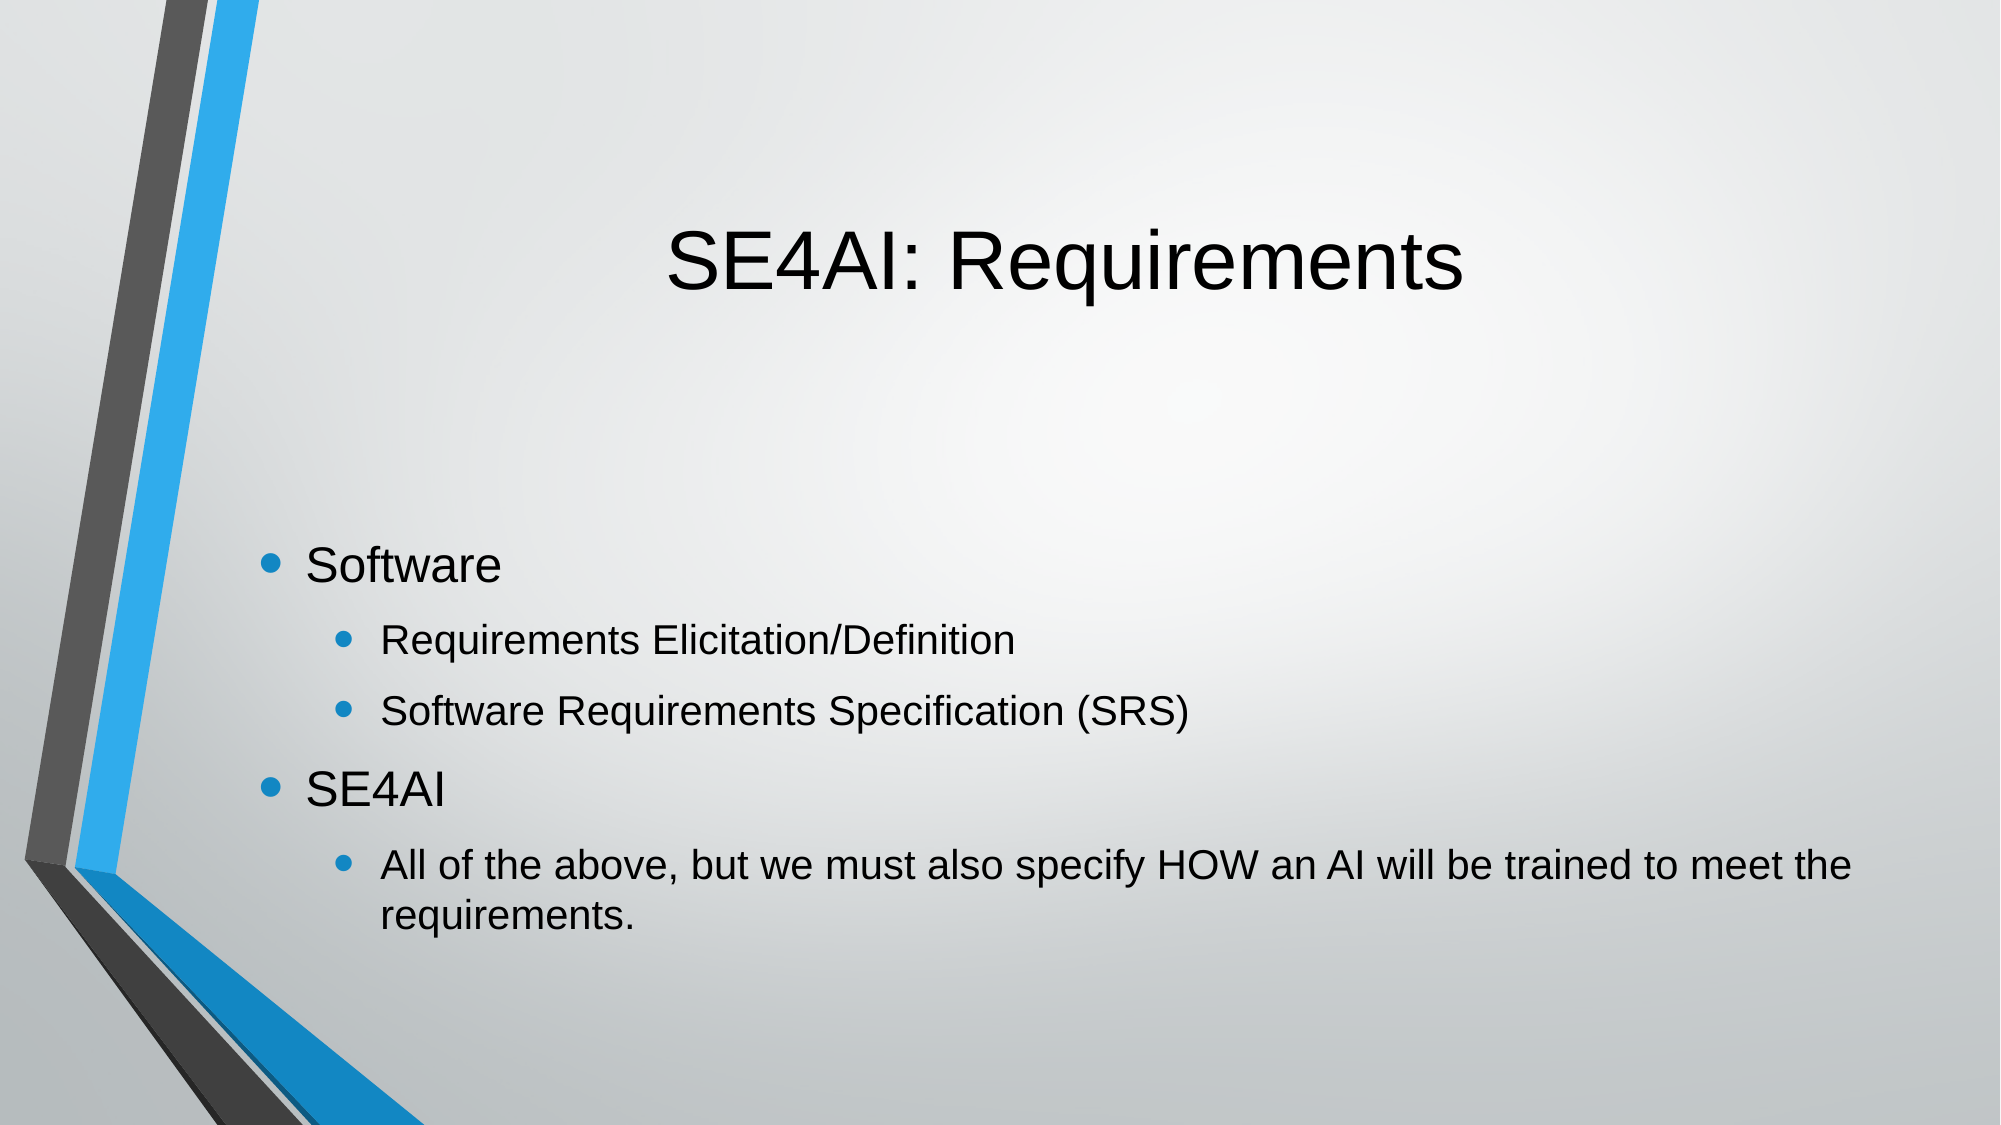

# SE4AI: Requirements

Software
Requirements Elicitation/Definition
Software Requirements Specification (SRS)
SE4AI
All of the above, but we must also specify HOW an AI will be trained to meet the requirements.